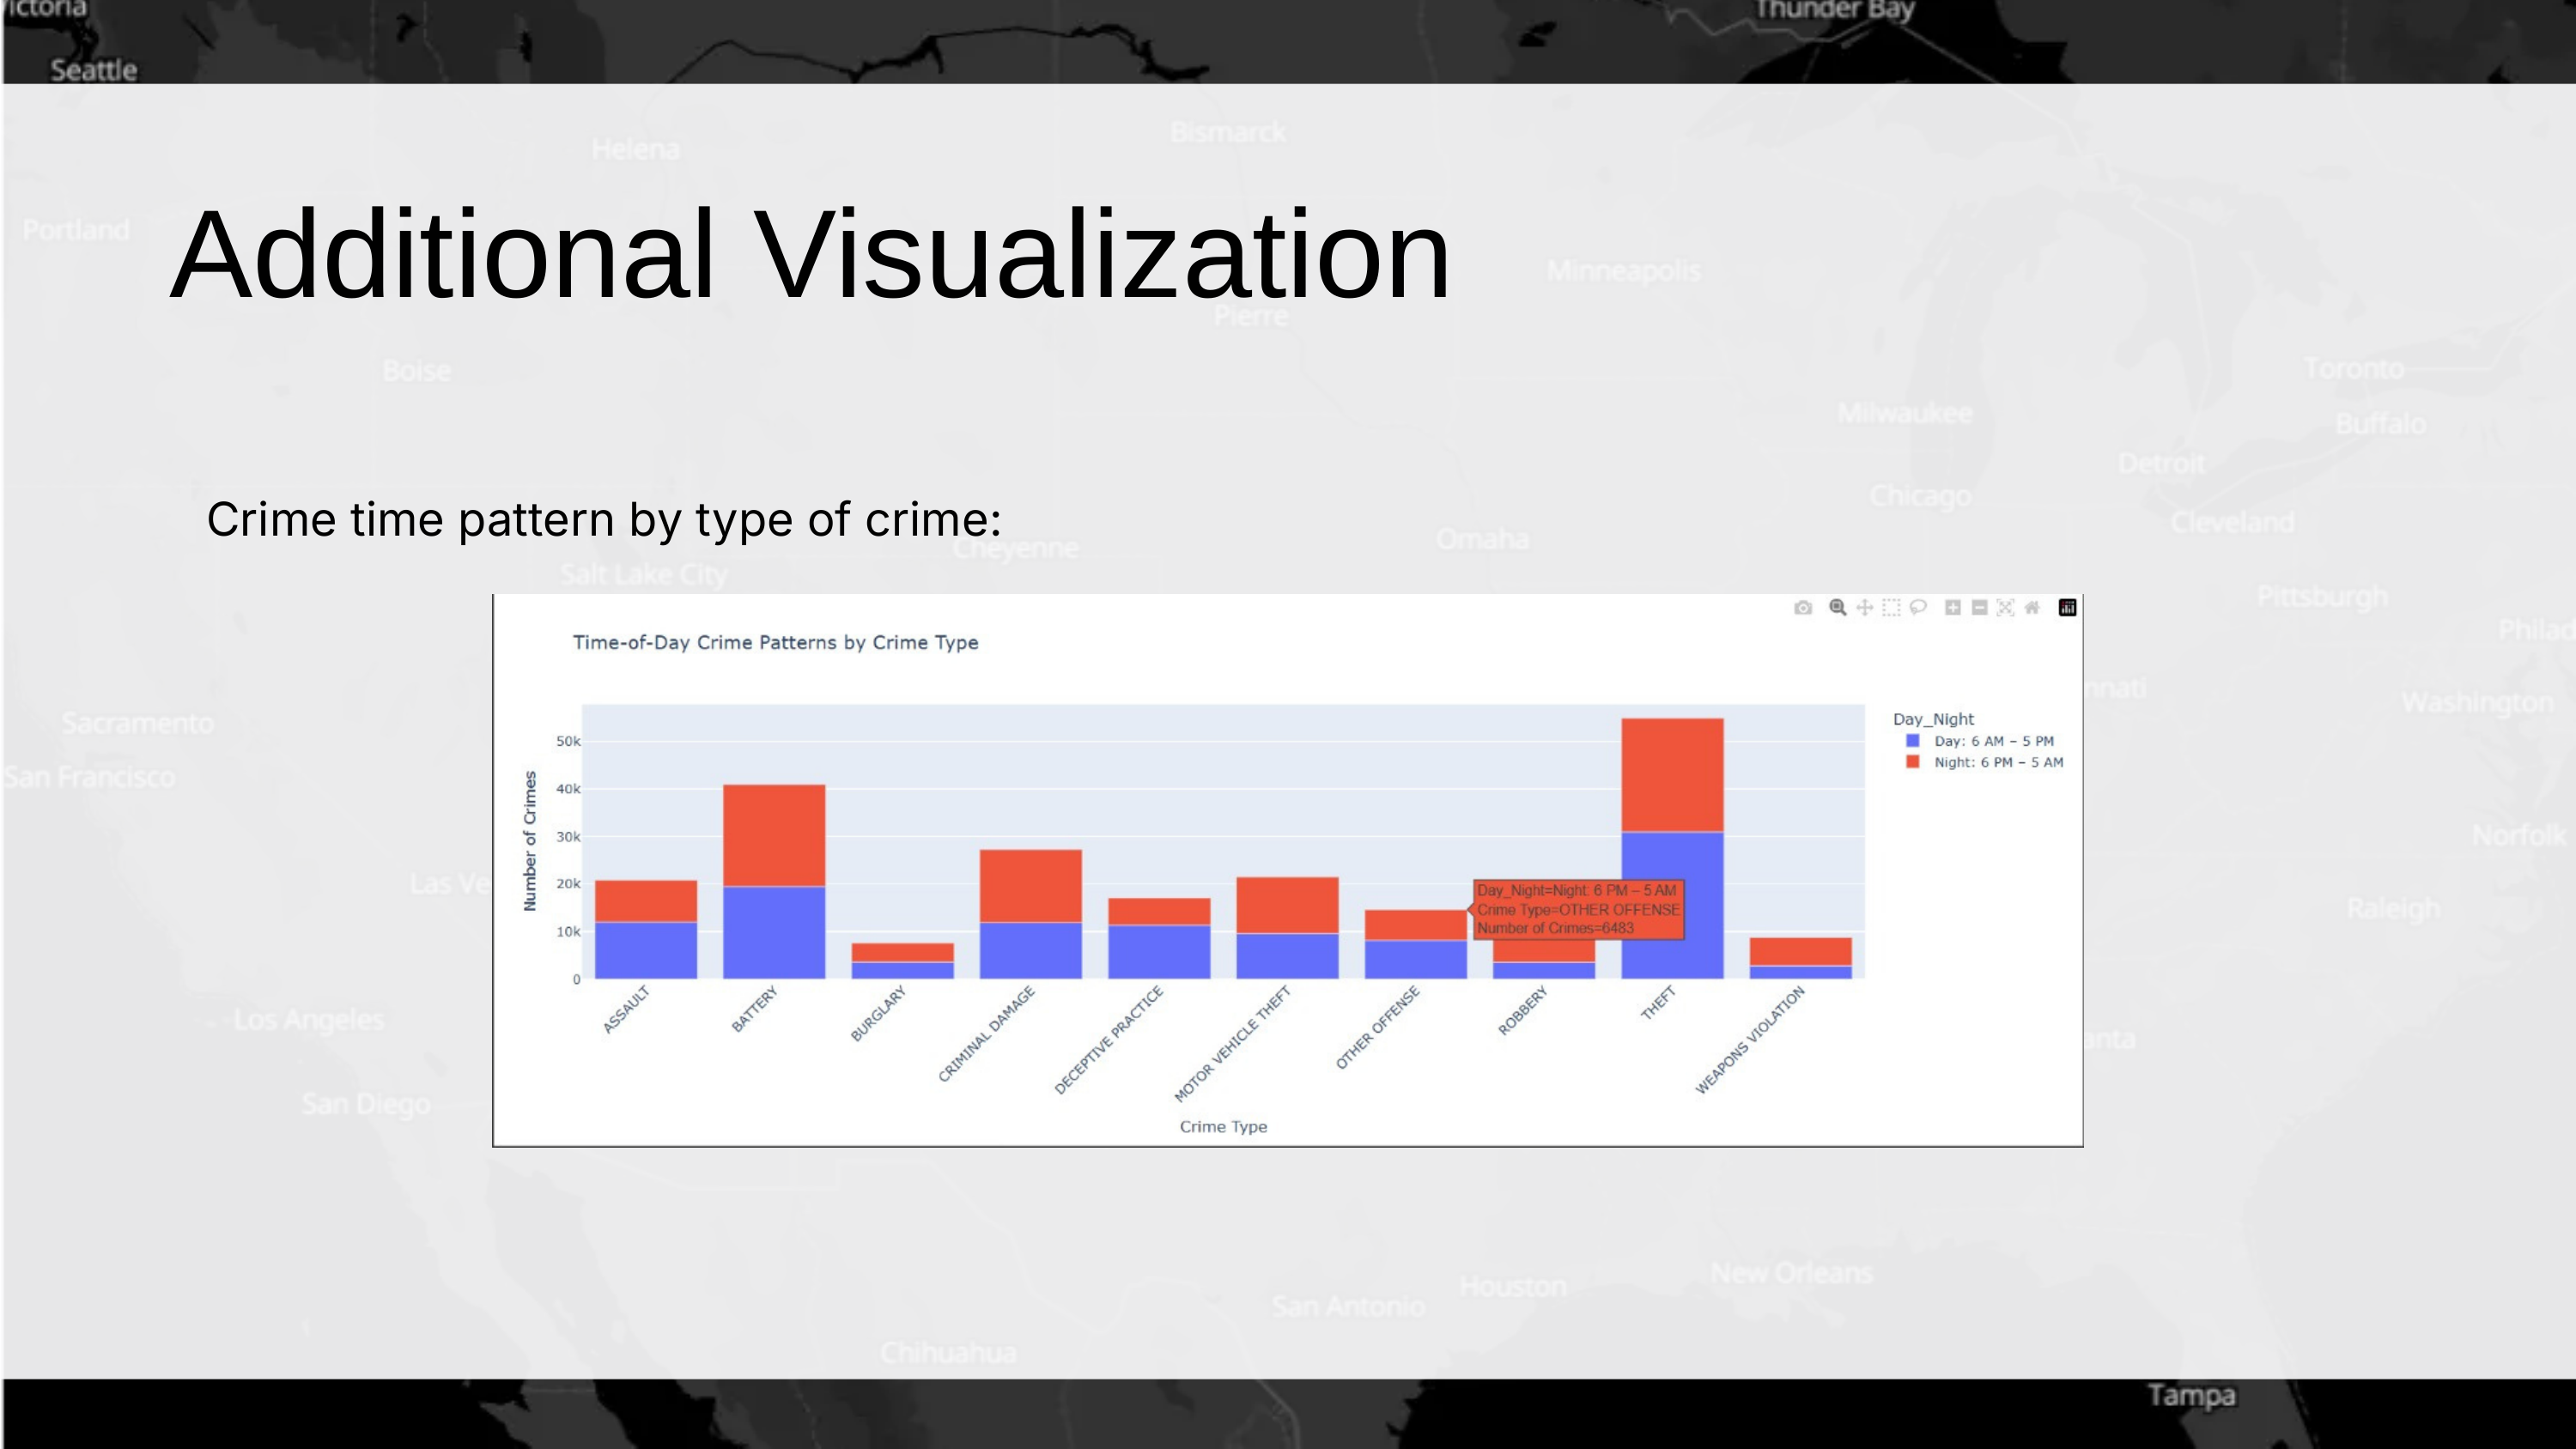

Additional Visualization
Crime time pattern by type of crime: